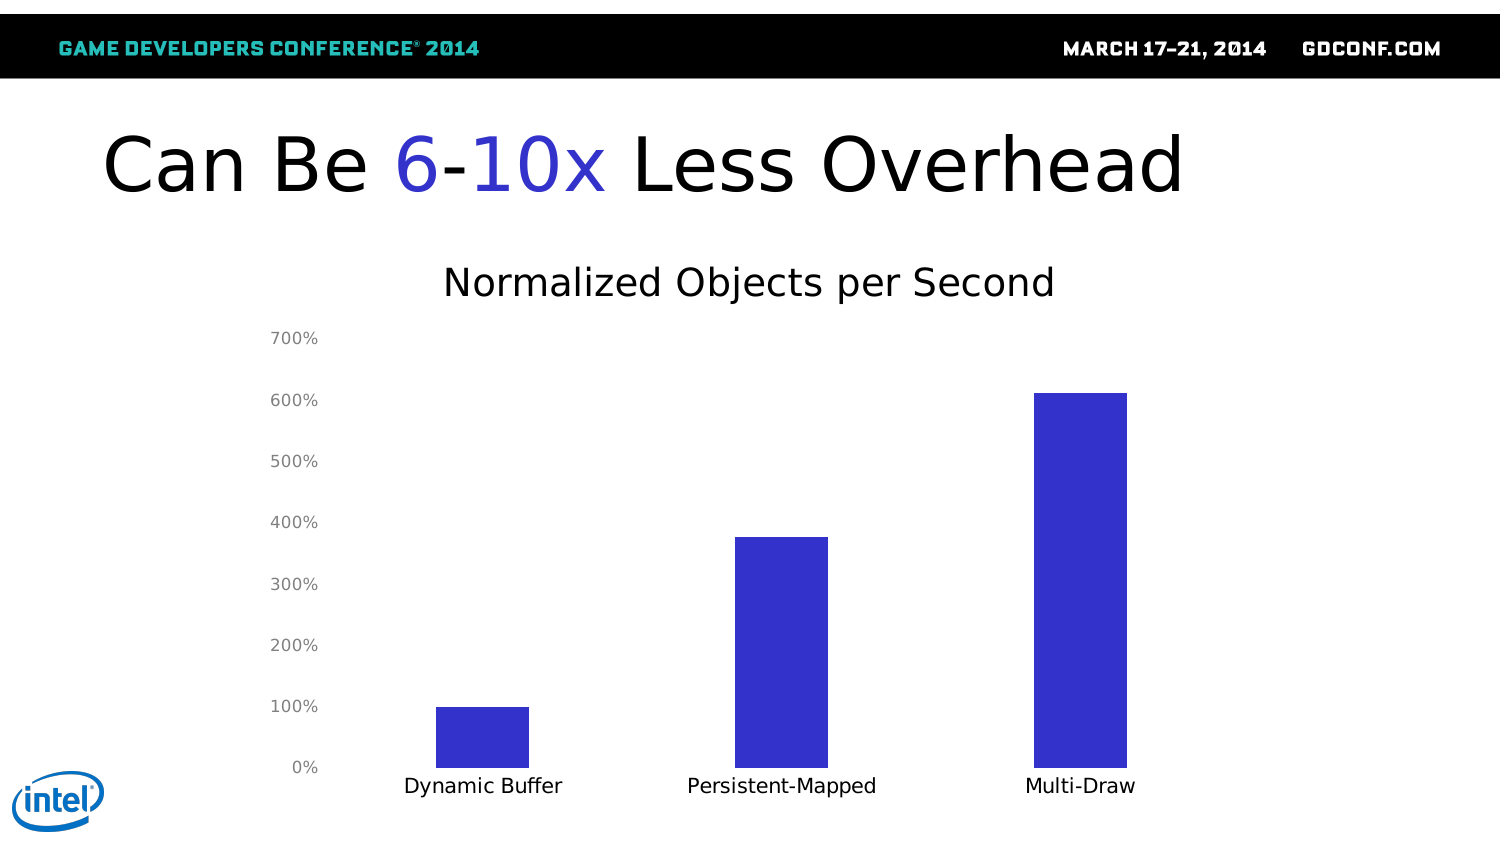

# Can Be 6-10x Less Overhead

### Chart: Normalized Objects per Second

| Category | Series 1 |
|---|---|
| Dynamic Buffer | 1.0 |
| Persistent-Mapped | 3.76919554232923 |
| Multi-Draw | 6.12105200562084 |